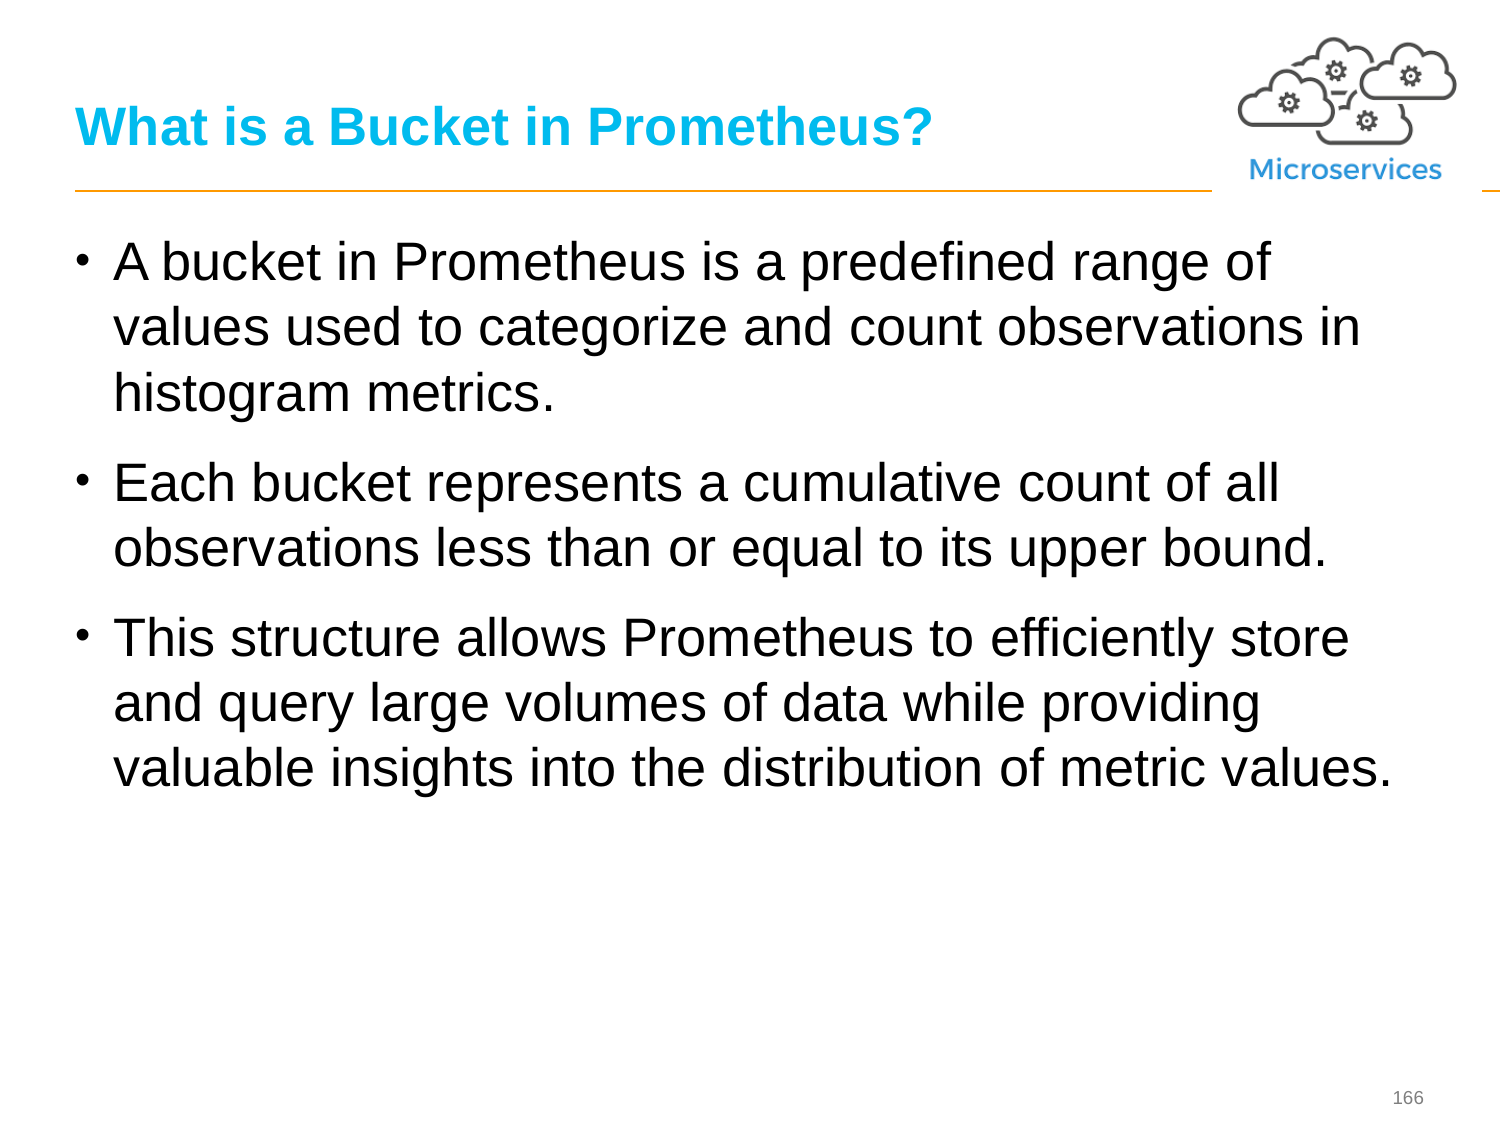

# What is a Bucket in Prometheus?
A bucket in Prometheus is a predefined range of values used to categorize and count observations in histogram metrics.
Each bucket represents a cumulative count of all observations less than or equal to its upper bound.
This structure allows Prometheus to efficiently store and query large volumes of data while providing valuable insights into the distribution of metric values.